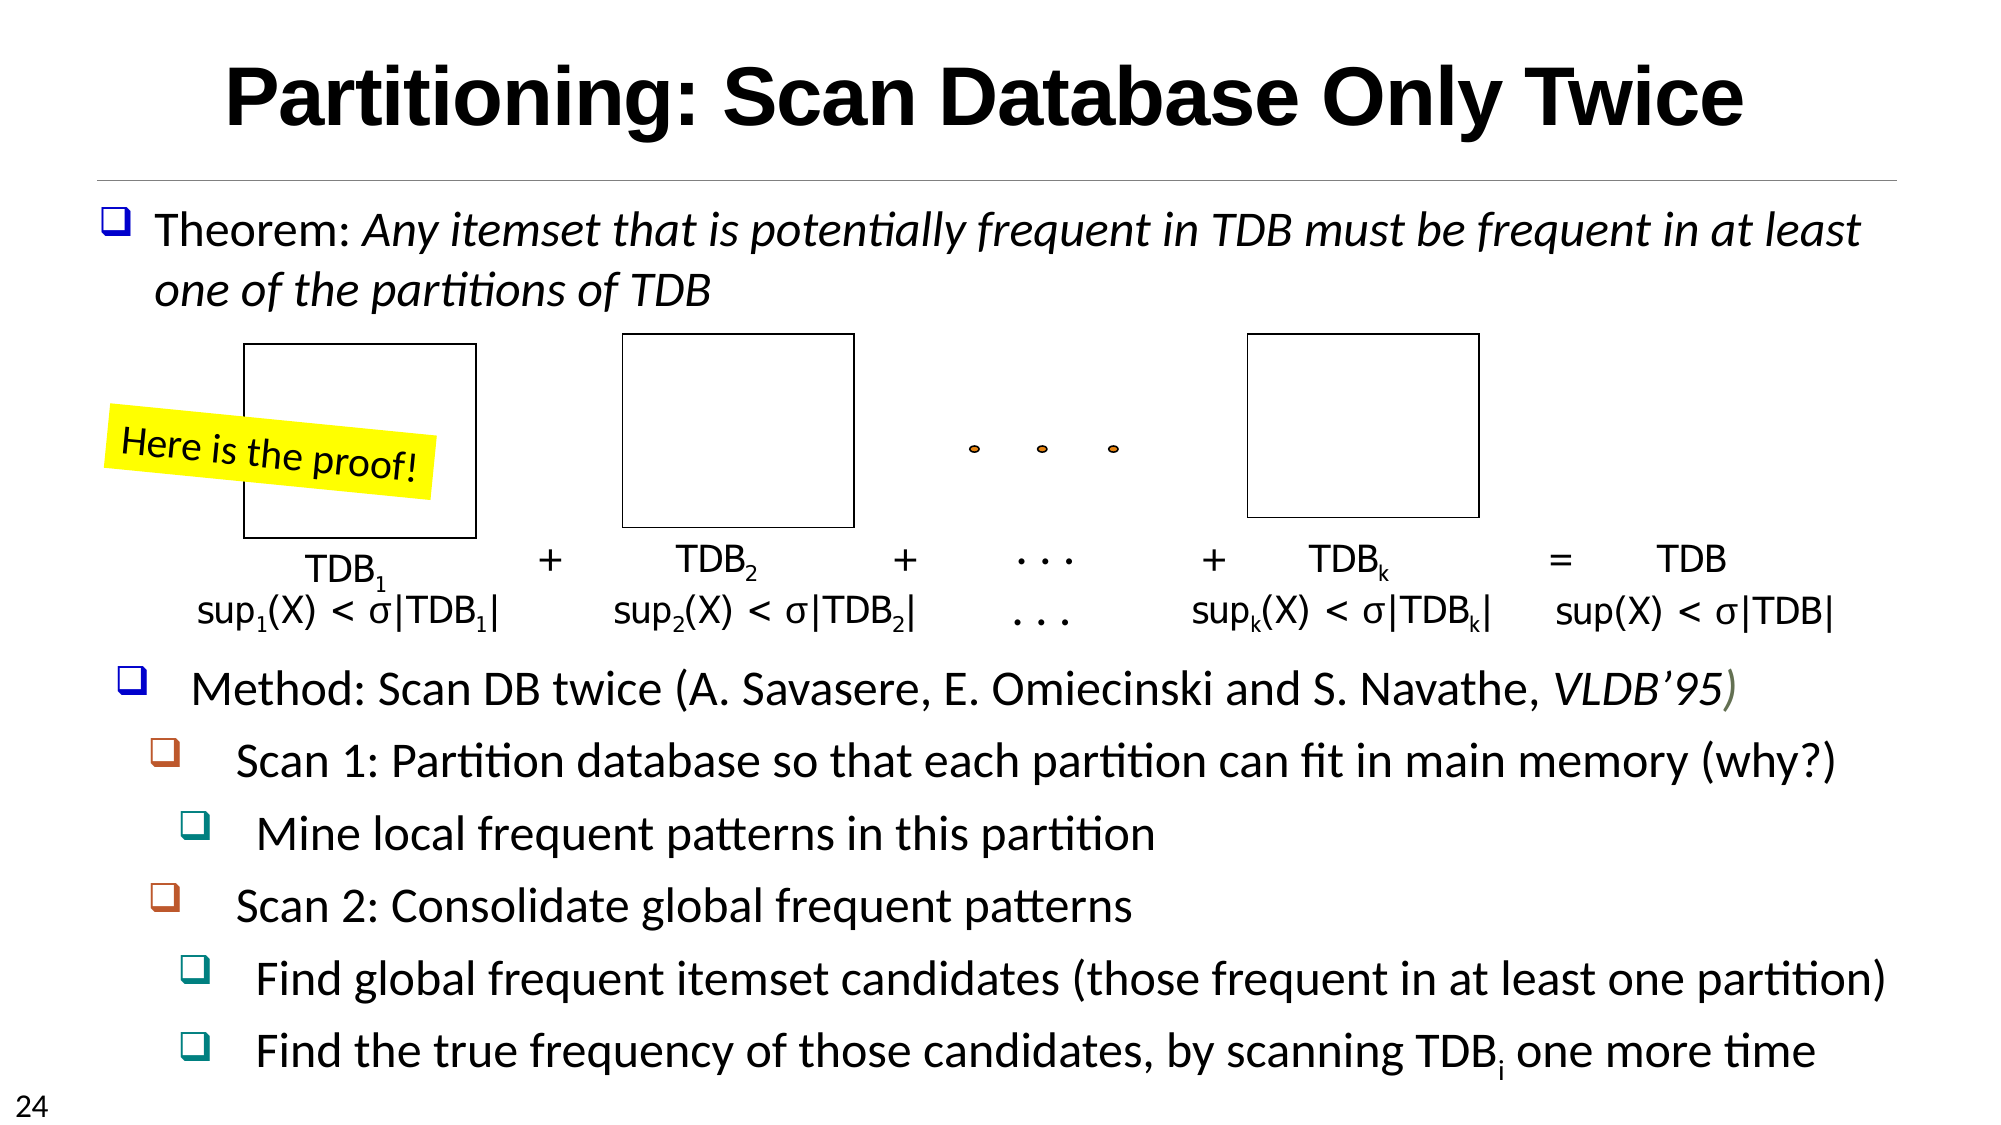

# Partitioning: Scan Database Only Twice
Theorem: Any itemset that is potentially frequent in TDB must be frequent in at least one of the partitions of TDB

Here is the proof!

. . .
+
TDB2
+
+
TDBk
=       TDB
TDB1
. . .
sup1(X) < σ|TDB1|
sup2(X) < σ|TDB2|
supk(X) < σ|TDBk|
sup(X) < σ|TDB|
Method: Scan DB twice (A. Savasere, E. Omiecinski and S. Navathe, VLDB’95)
Scan 1: Partition database so that each partition can fit in main memory (why?)
Mine local frequent patterns in this partition
Scan 2: Consolidate global frequent patterns
Find global frequent itemset candidates (those frequent in at least one partition)
Find the true frequency of those candidates, by scanning TDBi one more time